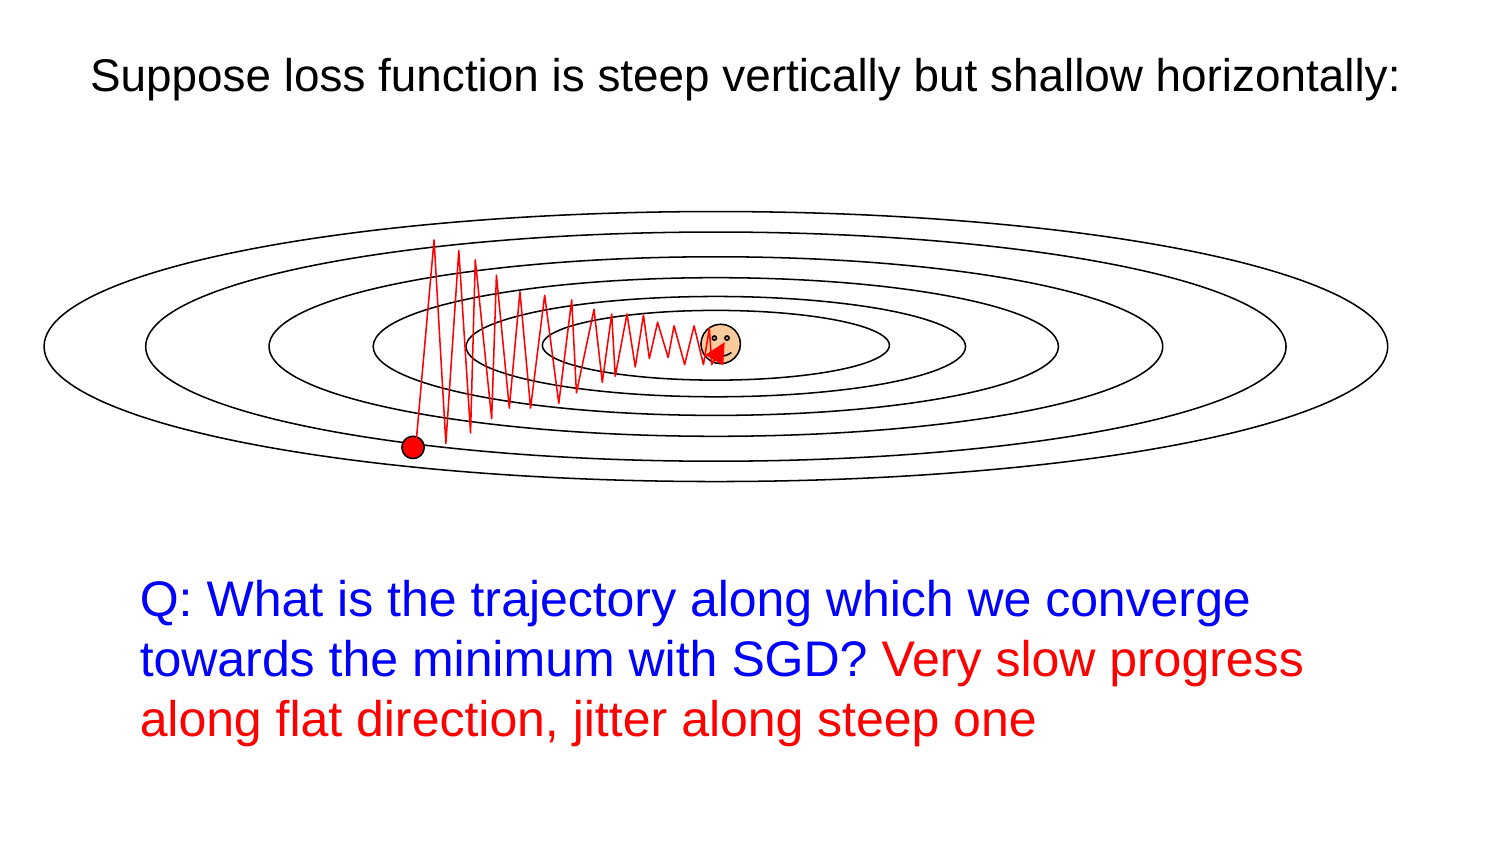

Suppose loss function is steep vertically but shallow horizontally:

Q: What is the trajectory along which we converge towards the minimum with SGD? Very slow progress along flat direction, jitter along steep one